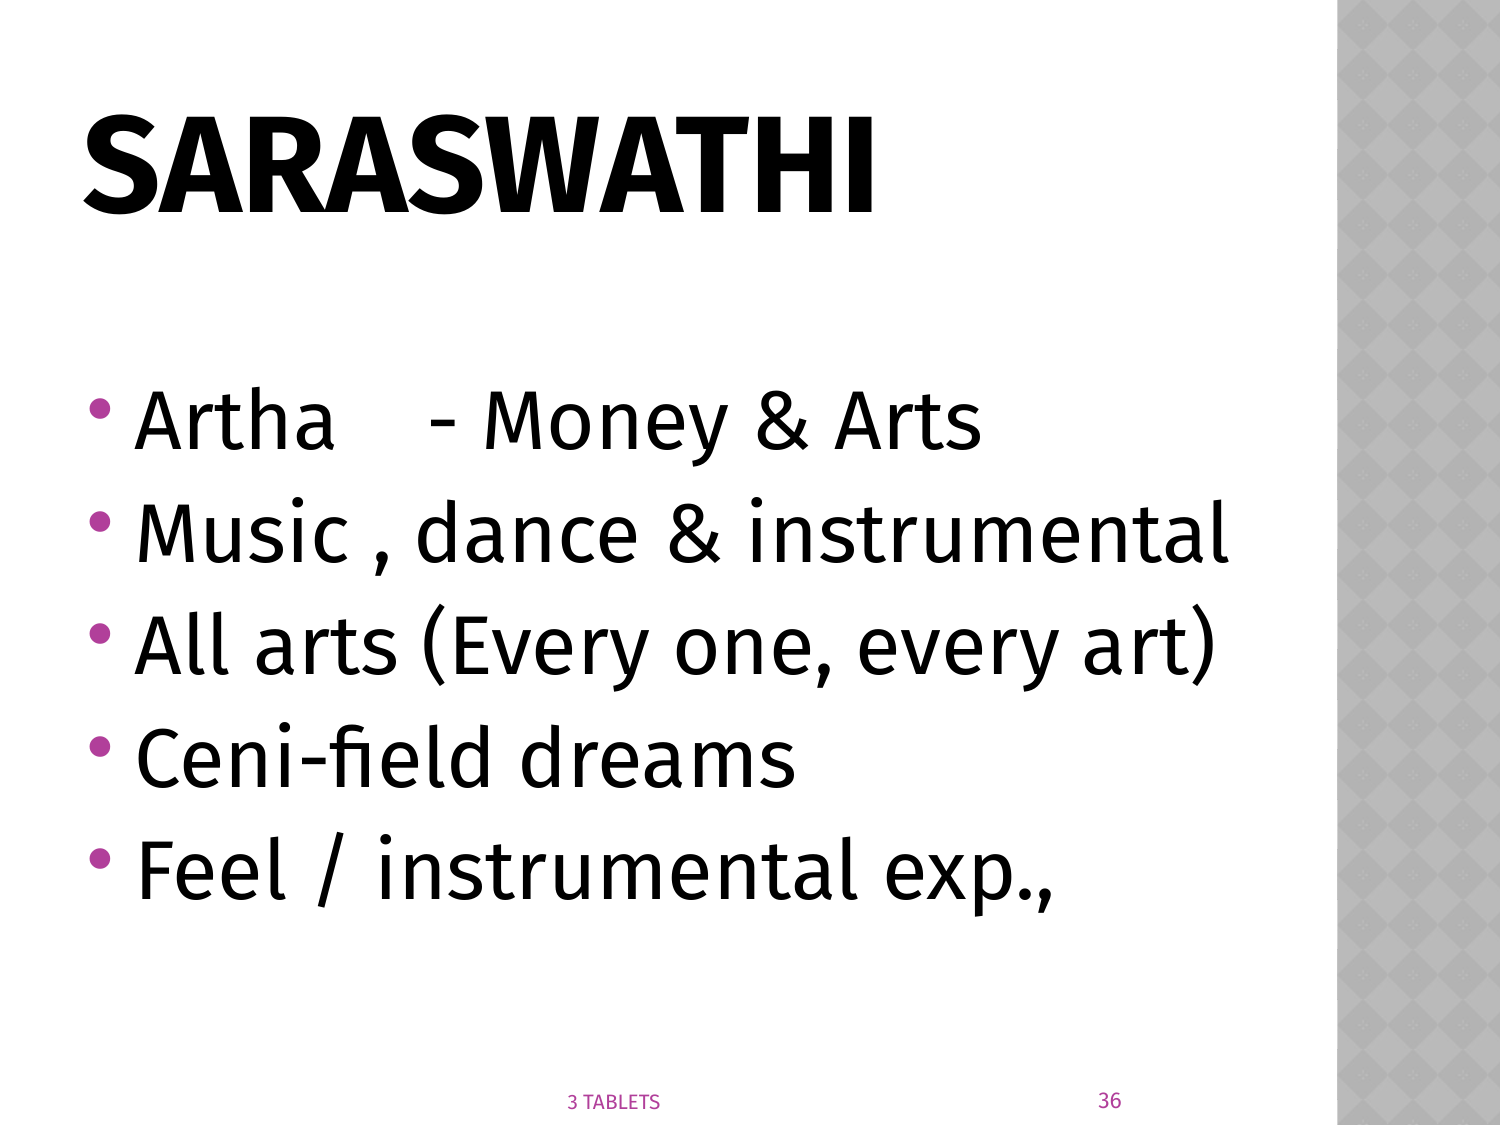

# SARASWATHI

Artha    - Money & Arts
Music , dance & instrumental
All arts (Every one, every art)
Ceni-field dreams
Feel / instrumental exp.,

36
3 TABLETS